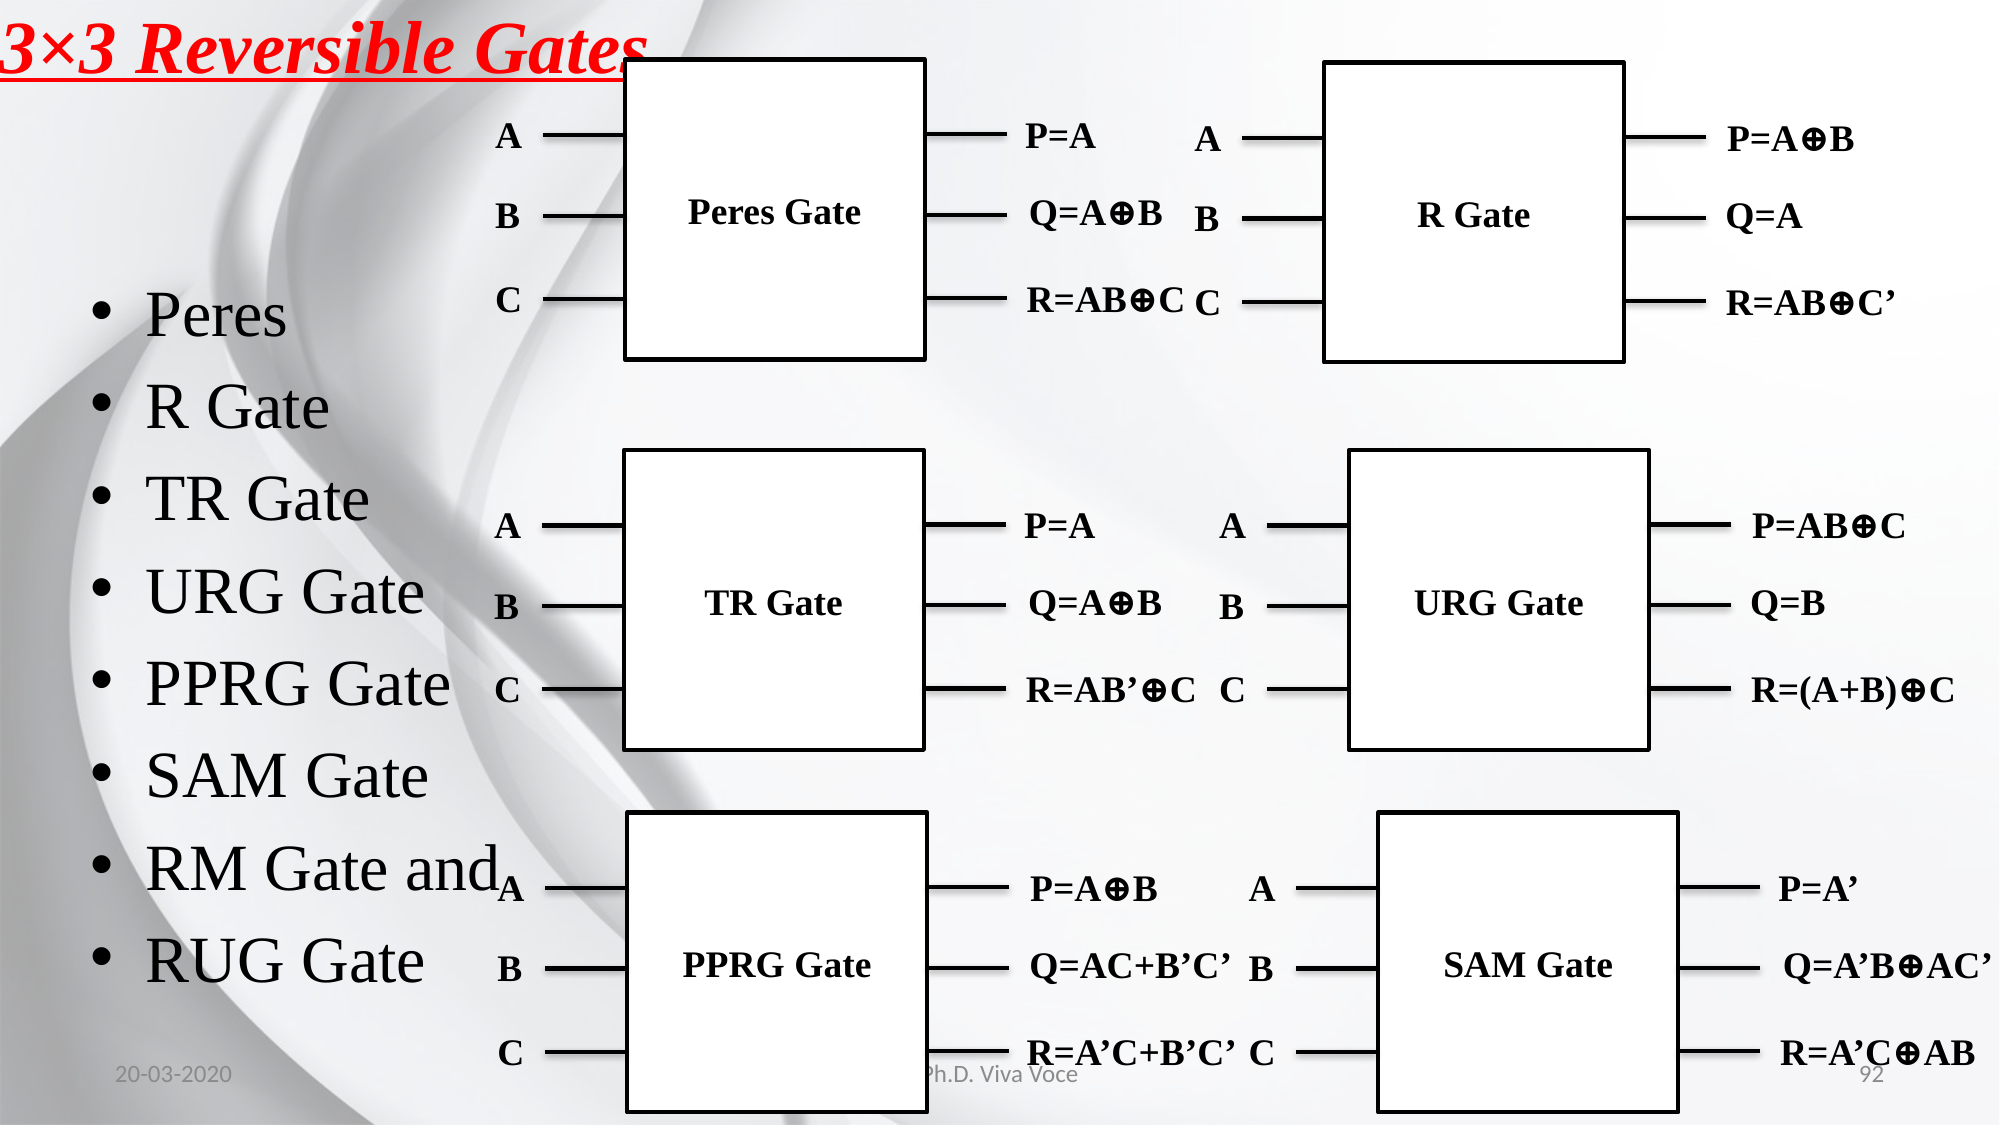

# 3×3 Reversible Gates
Peres Gate
P=A
A
Q=A⊕B
B
C
R=AB⊕C
R Gate
P=A⊕B
A
Q=A
B
C
R=AB⊕C’
Peres
R Gate
TR Gate
URG Gate
PPRG Gate
SAM Gate
RM Gate and
RUG Gate
TR Gate
P=A
A
Q=A⊕B
B
C
R=AB’⊕C
URG Gate
P=AB⊕C
A
Q=B
B
C
R=(A+B)⊕C
PPRG Gate
P=A⊕B
A
Q=AC+B’C’
B
C
R=A’C+B’C’
SAM Gate
P=A’
A
Q=A’B⊕AC’
B
C
R=A’C⊕AB
20-03-2020
Ph.D. Viva Voce
92